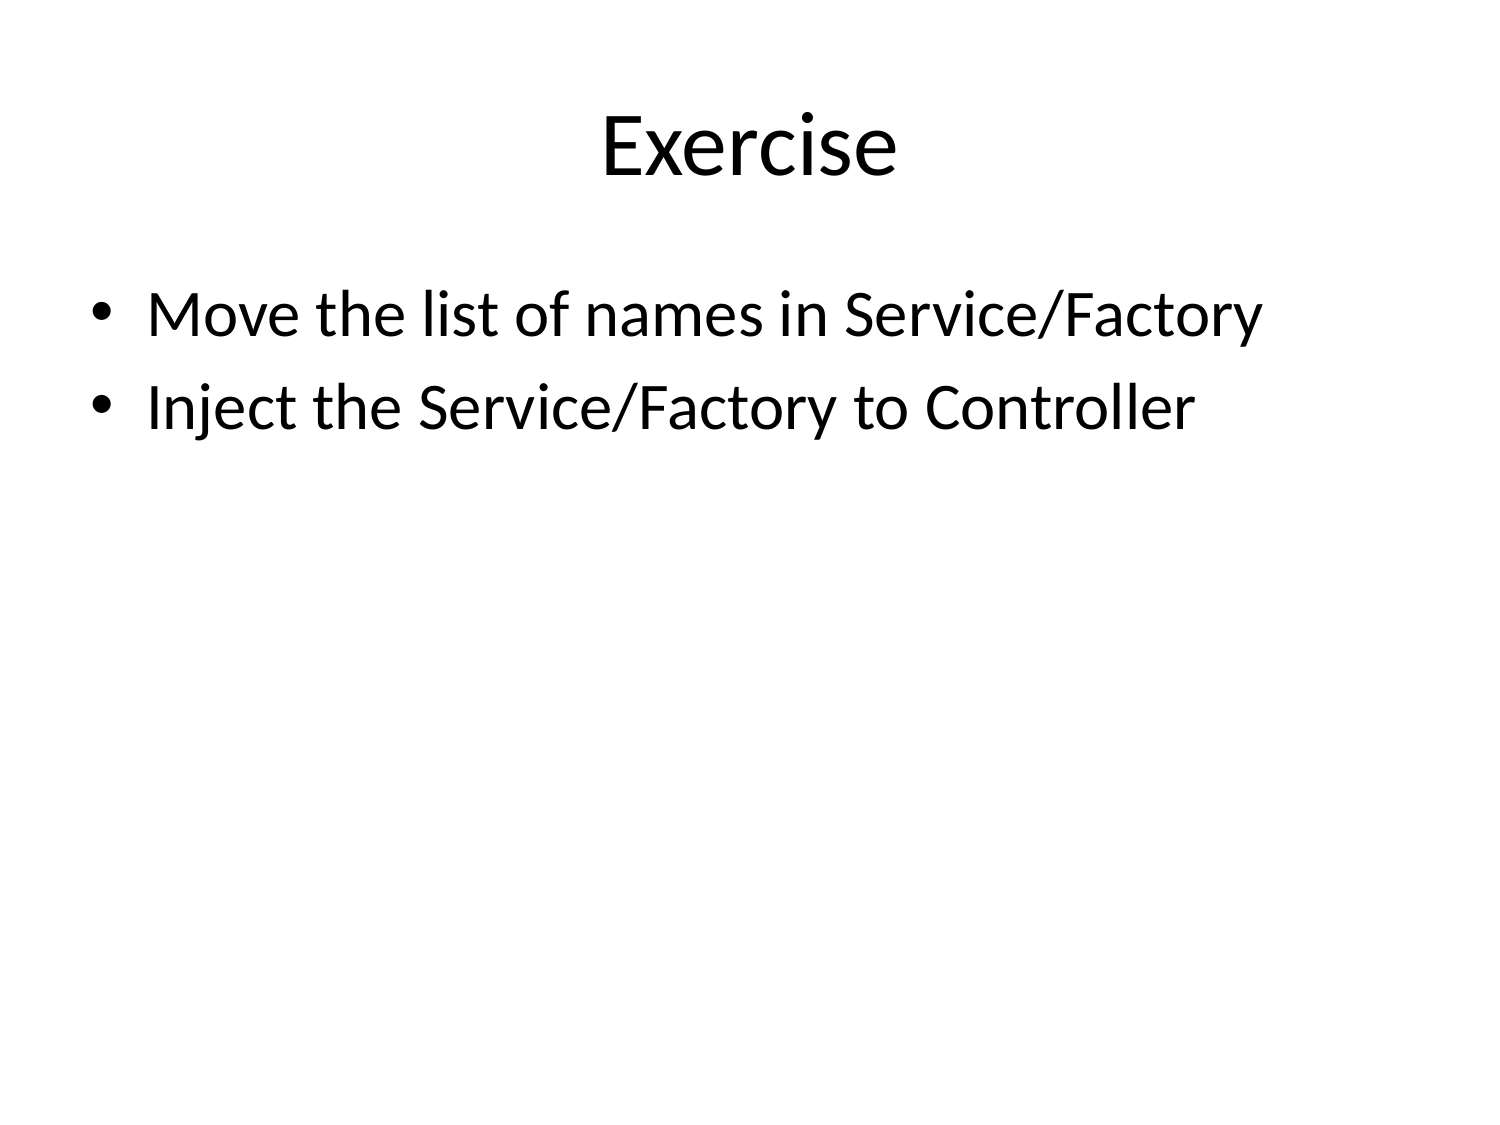

# Exercise
Move the list of names in Service/Factory
Inject the Service/Factory to Controller